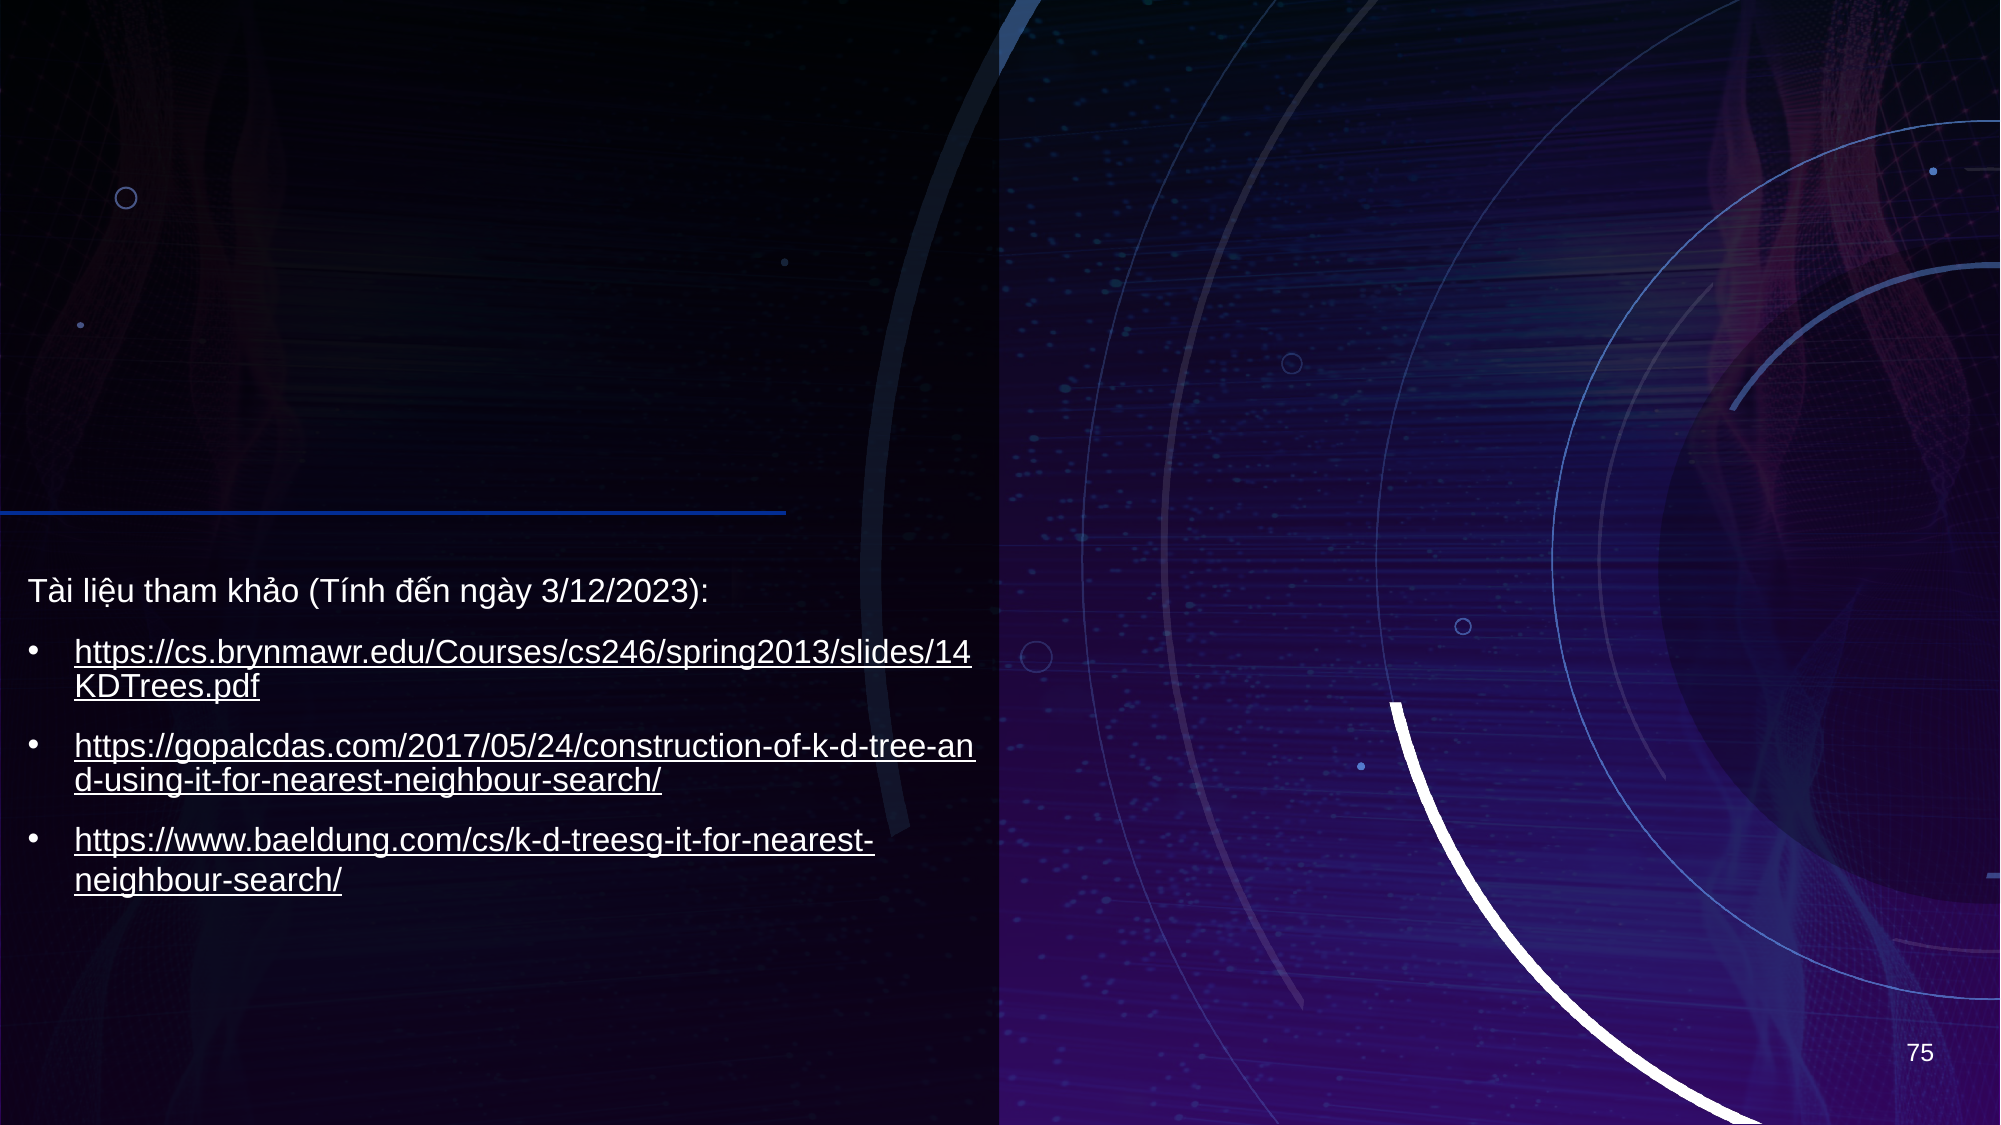

Tài liệu tham khảo (Tính đến ngày 3/12/2023):
https://cs.brynmawr.edu/Courses/cs246/spring2013/slides/14KDTrees.pdf
https://gopalcdas.com/2017/05/24/construction-of-k-d-tree-and-using-it-for-nearest-neighbour-search/
https://www.baeldung.com/cs/k-d-treesg-it-for-nearest-neighbour-search/
75